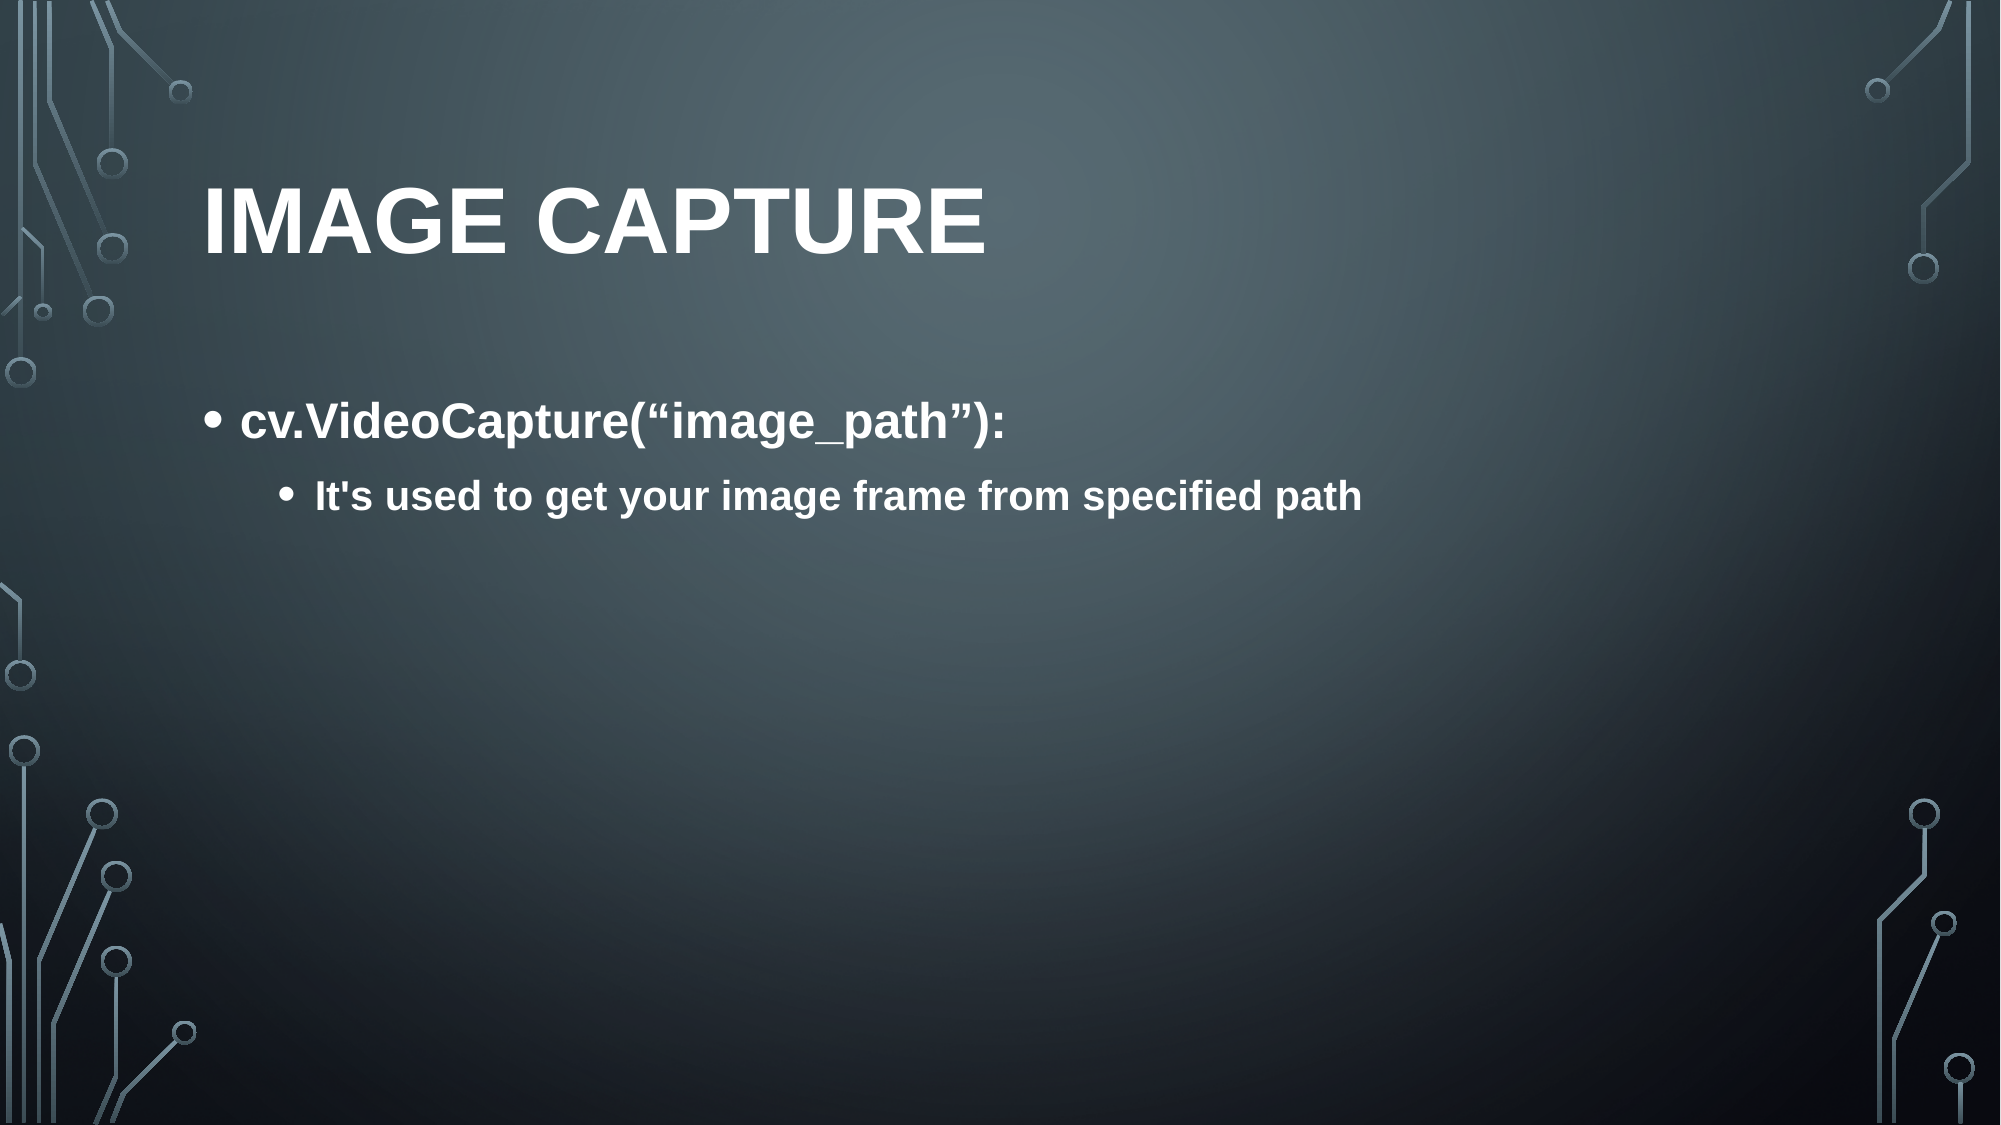

# Image Capture
cv.VideoCapture(“image_path”):
It's used to get your image frame from specified path